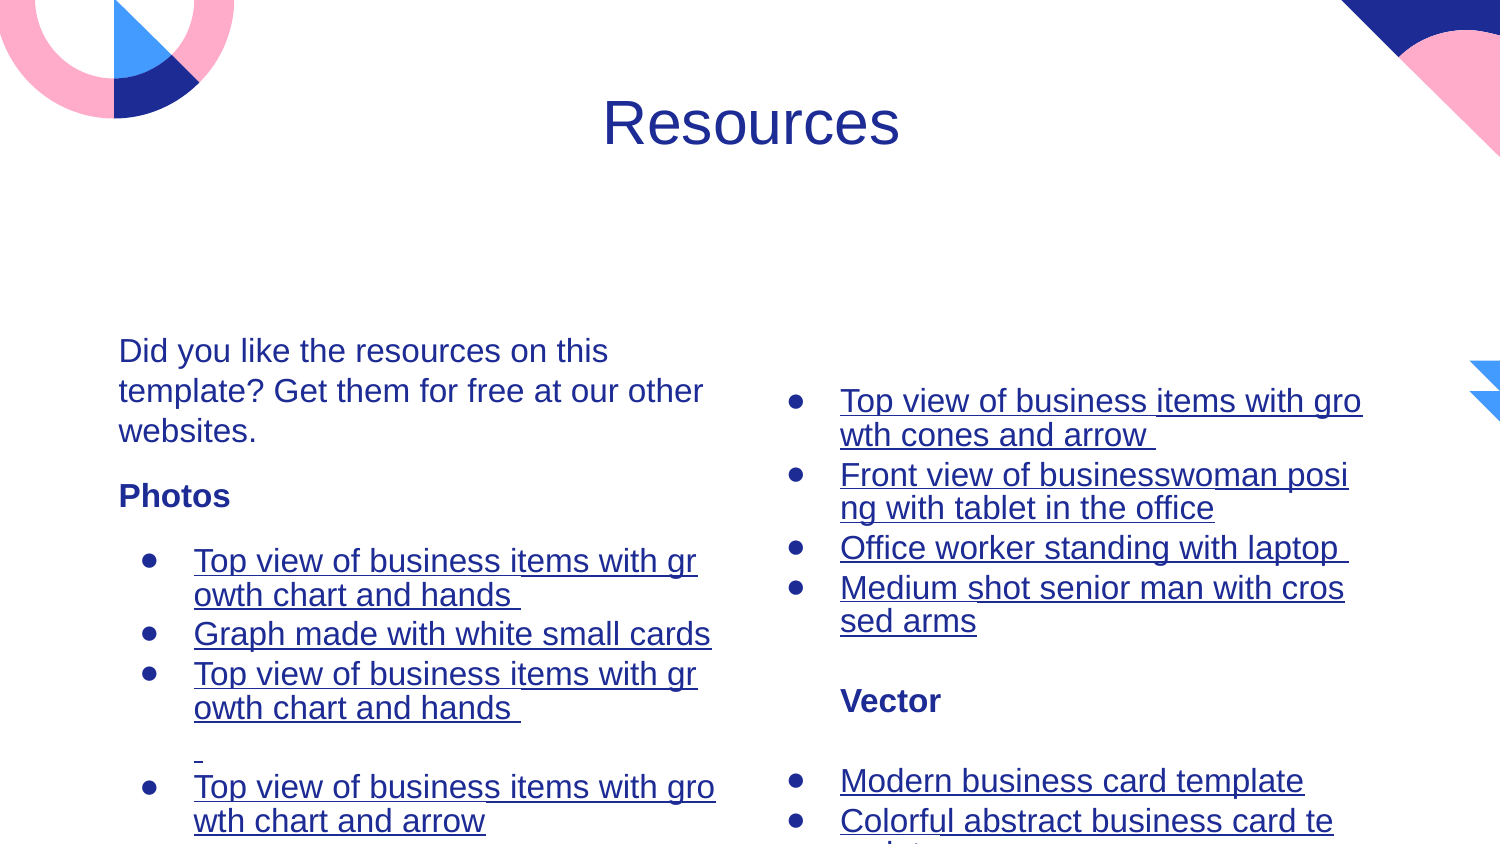

# Resources
Did you like the resources on this template? Get them for free at our other websites.
Photos
Top view of business items with growth chart and hands
Graph made with white small cards
Top view of business items with growth chart and hands
Top view of business items with growth chart and arrow
Top view of business items with growth cones and arrow
Front view of businesswoman posing with tablet in the office
Office worker standing with laptop
Medium shot senior man with crossed arms

Vector

Modern business card template
Colorful abstract business card template